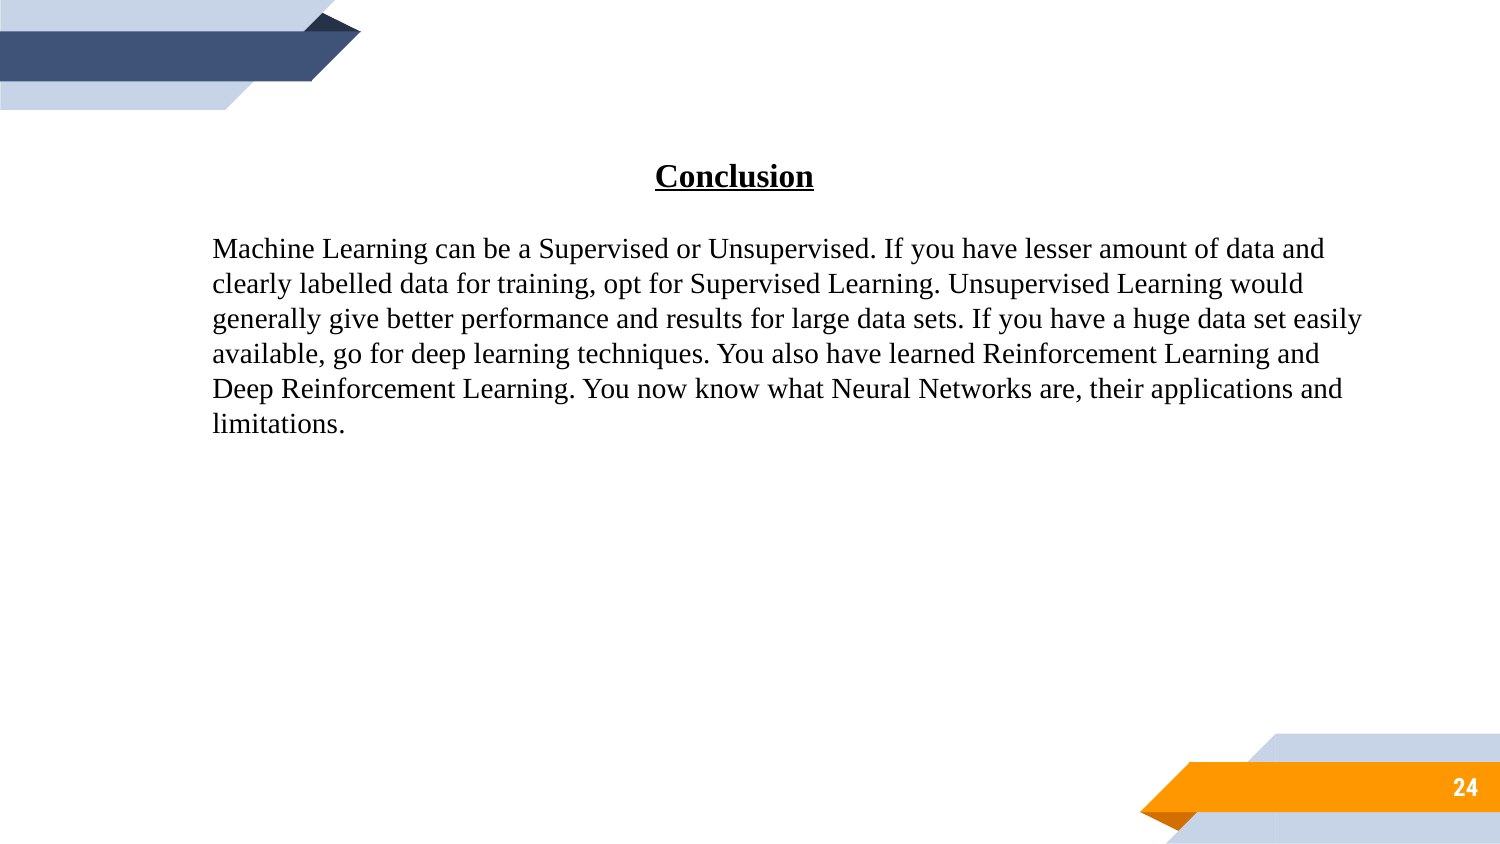

Conclusion
Machine Learning can be a Supervised or Unsupervised. If you have lesser amount of data and clearly labelled data for training, opt for Supervised Learning. Unsupervised Learning would generally give better performance and results for large data sets. If you have a huge data set easily available, go for deep learning techniques. You also have learned Reinforcement Learning and Deep Reinforcement Learning. You now know what Neural Networks are, their applications and limitations.

24